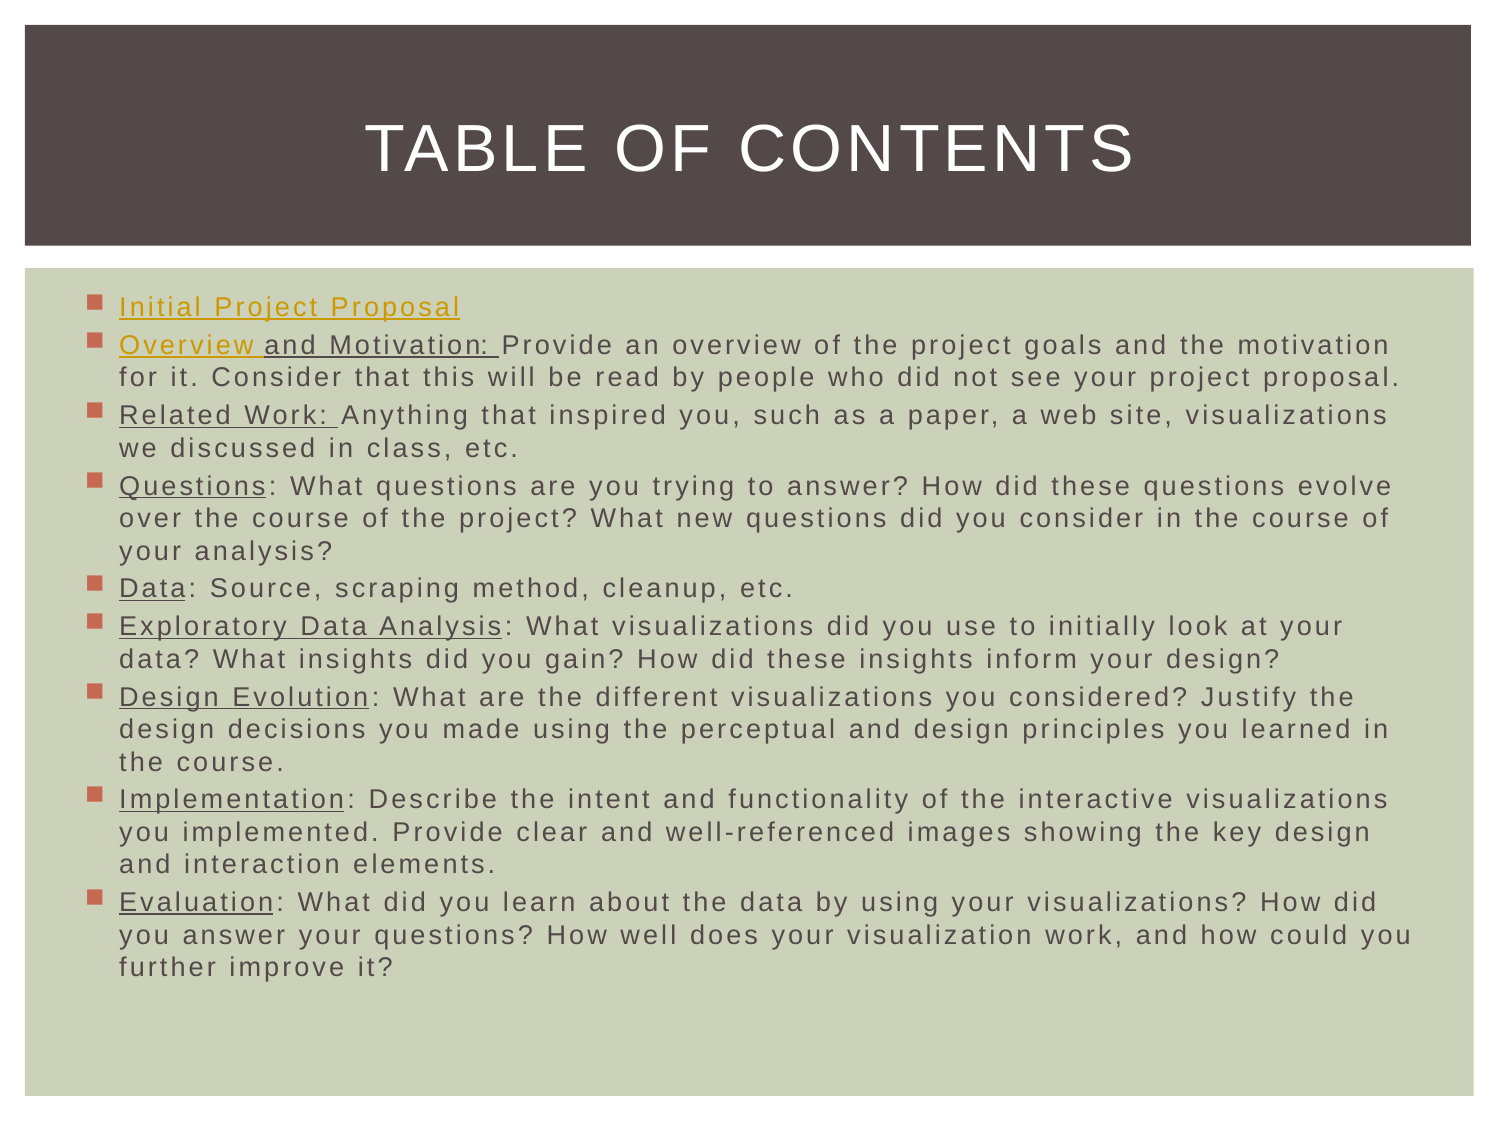

# Table of contents
Initial Project Proposal
Overview and Motivation: Provide an overview of the project goals and the motivation for it. Consider that this will be read by people who did not see your project proposal.
Related Work: Anything that inspired you, such as a paper, a web site, visualizations we discussed in class, etc.
Questions: What questions are you trying to answer? How did these questions evolve over the course of the project? What new questions did you consider in the course of your analysis?
Data: Source, scraping method, cleanup, etc.
Exploratory Data Analysis: What visualizations did you use to initially look at your data? What insights did you gain? How did these insights inform your design?
Design Evolution: What are the different visualizations you considered? Justify the design decisions you made using the perceptual and design principles you learned in the course.
Implementation: Describe the intent and functionality of the interactive visualizations you implemented. Provide clear and well-referenced images showing the key design and interaction elements.
Evaluation: What did you learn about the data by using your visualizations? How did you answer your questions? How well does your visualization work, and how could you further improve it?